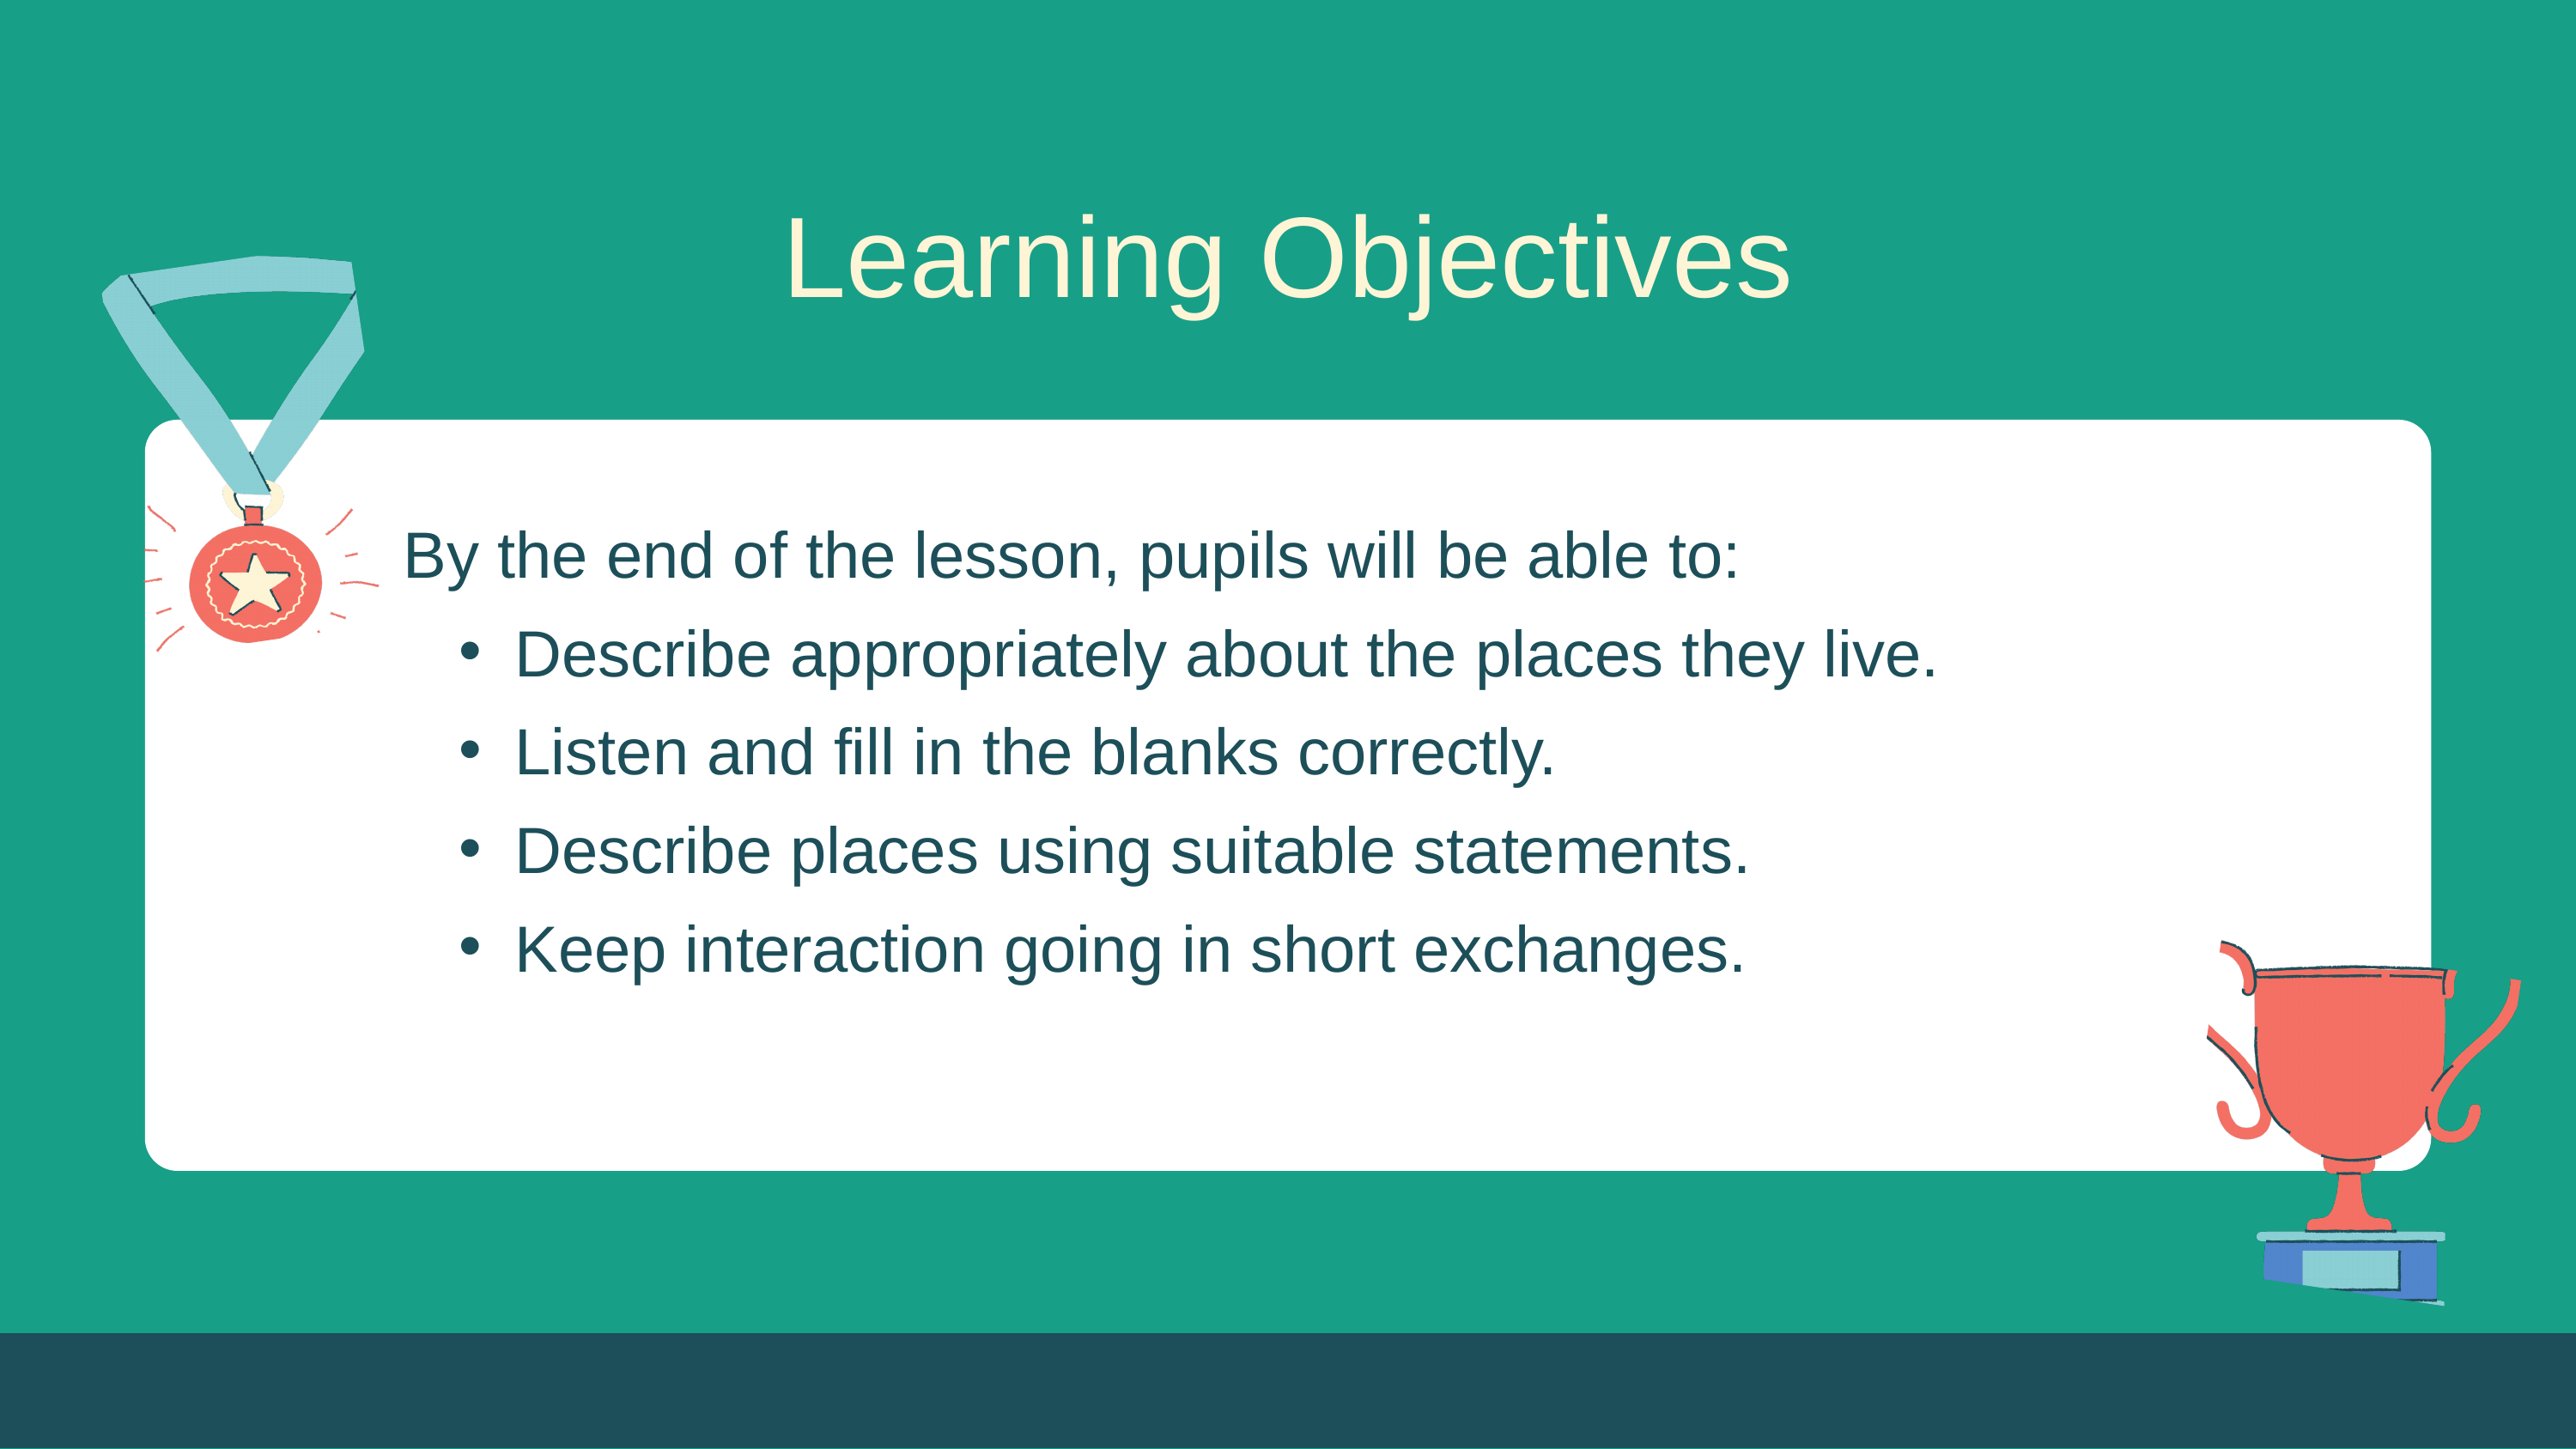

Learning Objectives

By the end of the lesson, pupils will be able to:
Describe appropriately about the places they live.
Listen and fill in the blanks correctly.
Describe places using suitable statements.
Keep interaction going in short exchanges.